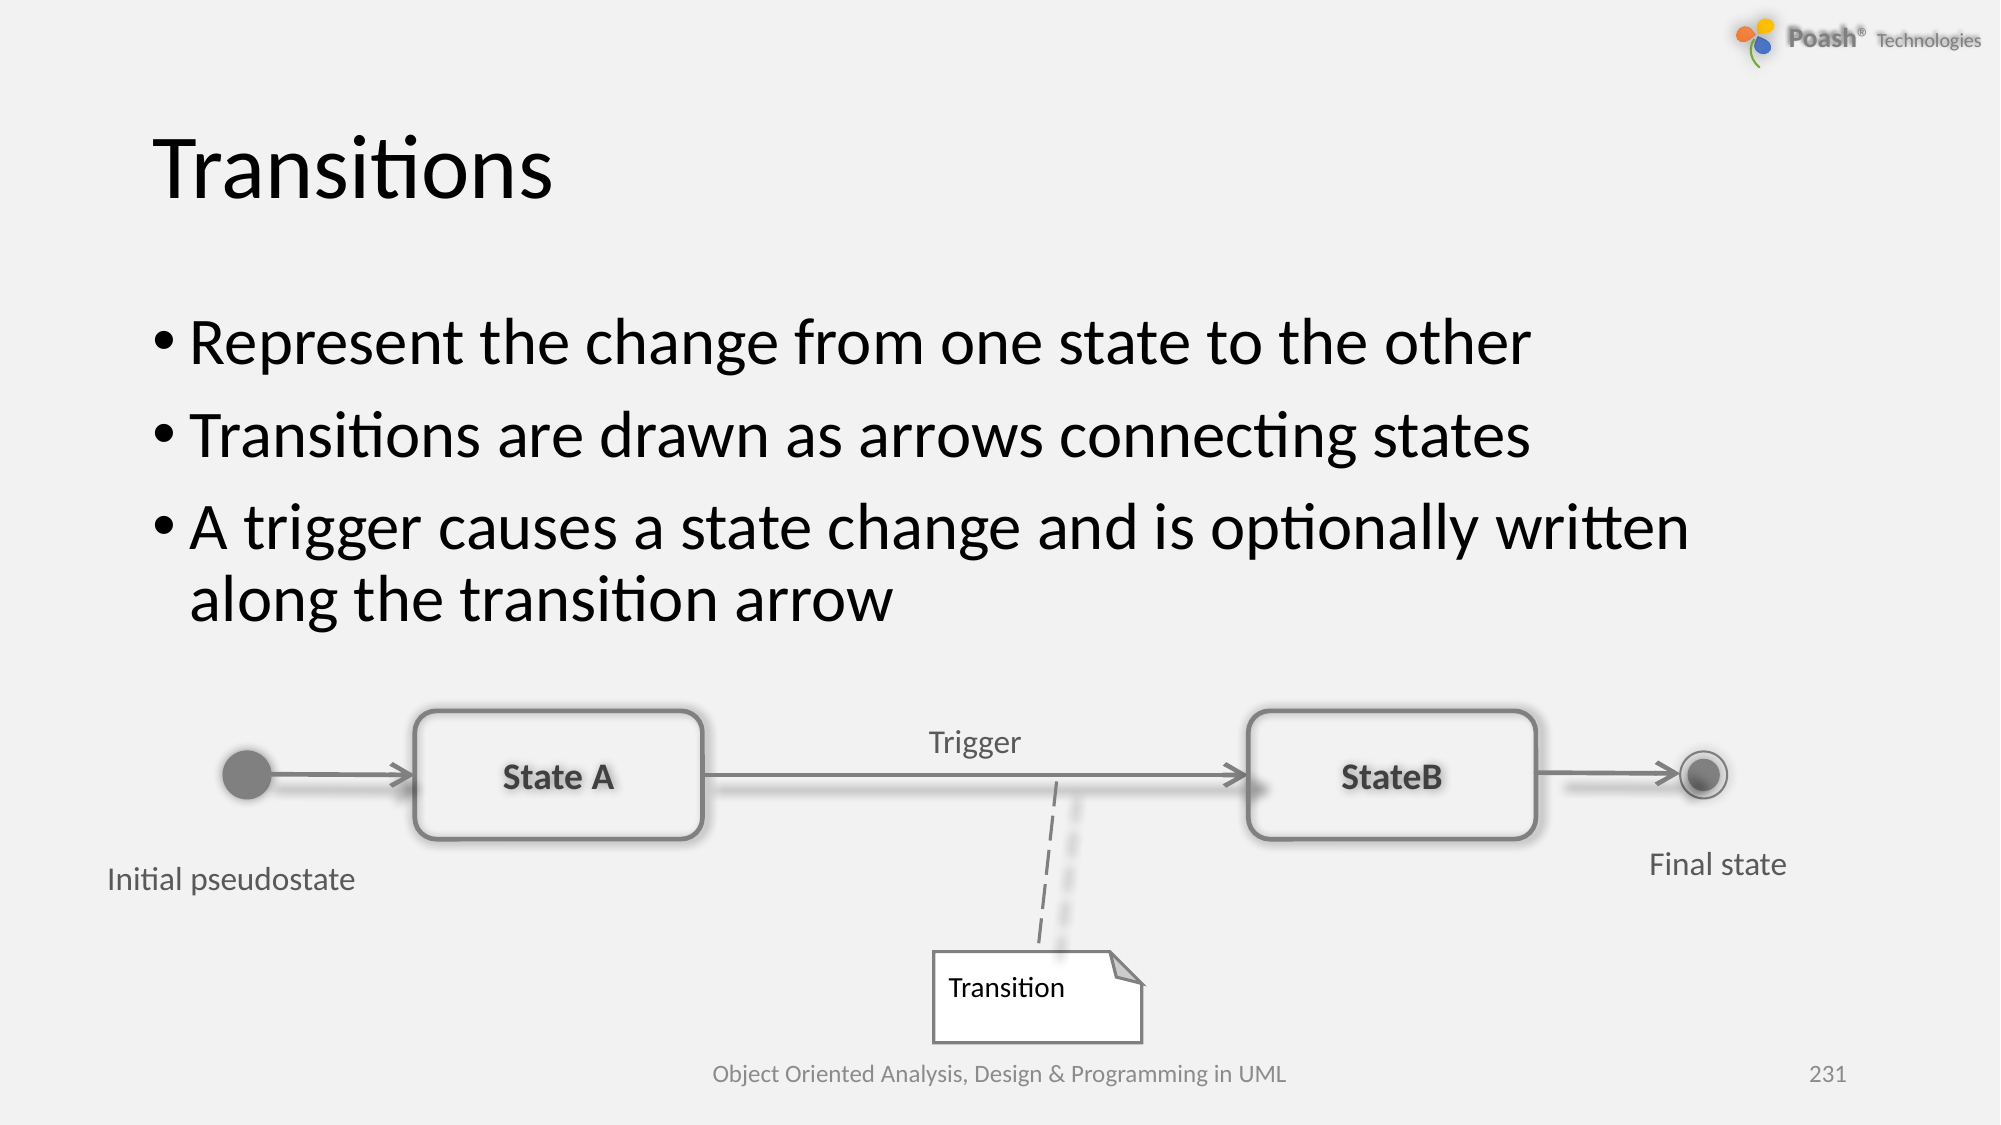

# Transitions
Represent the change from one state to the other
Transitions are drawn as arrows connecting states
A trigger causes a state change and is optionally written along the transition arrow

State A
StateB
Trigger

Final state
Initial pseudostate

Transition
Object Oriented Analysis, Design & Programming in UML
231